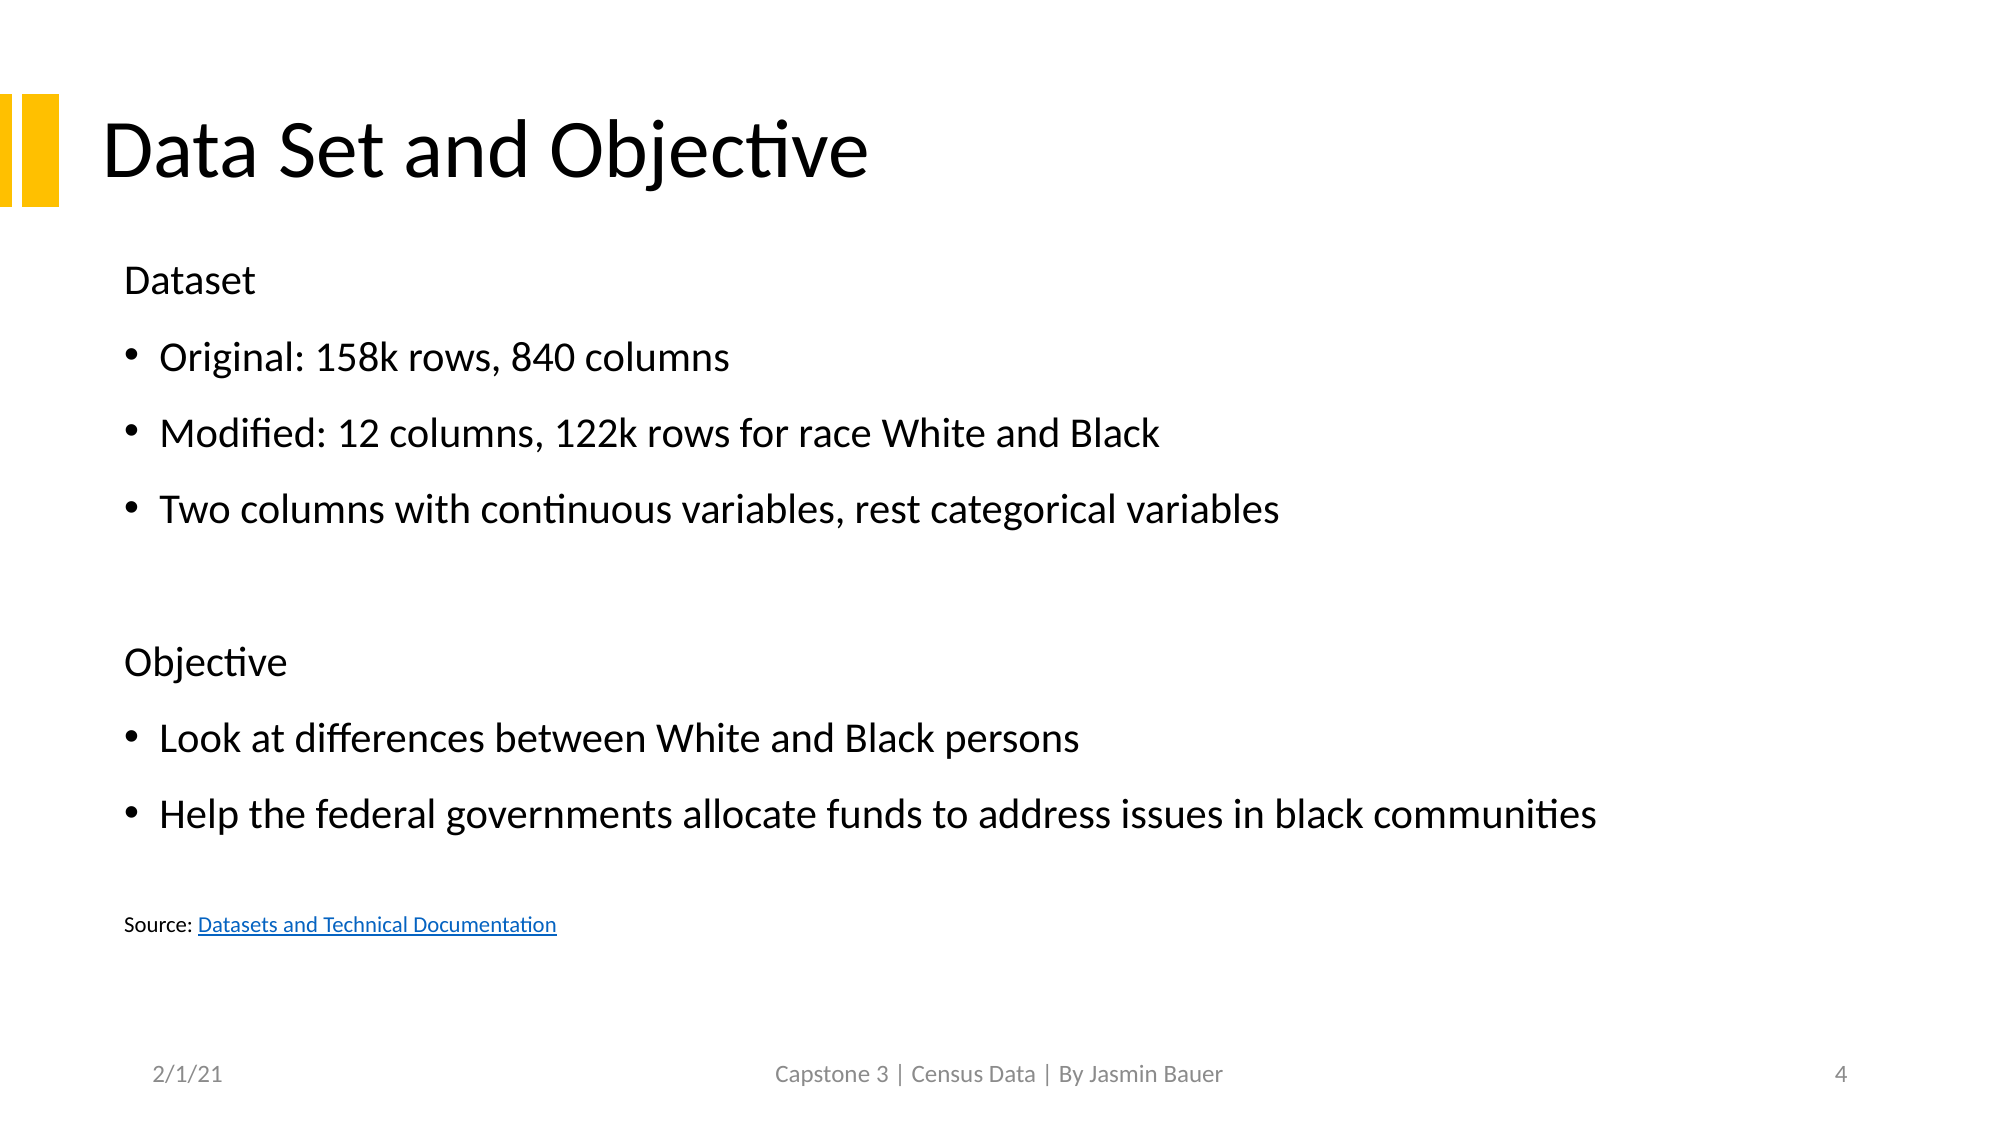

Data Set and Objective

Dataset
Original: 158k rows, 840 columns
Modified: 12 columns, 122k rows for race White and Black
Two columns with continuous variables, rest categorical variables

Objective
Look at differences between White and Black persons
Help the federal governments allocate funds to address issues in black communities

Source: Datasets and Technical Documentation
2/1/21
Capstone 3 | Census Data | By Jasmin Bauer
4